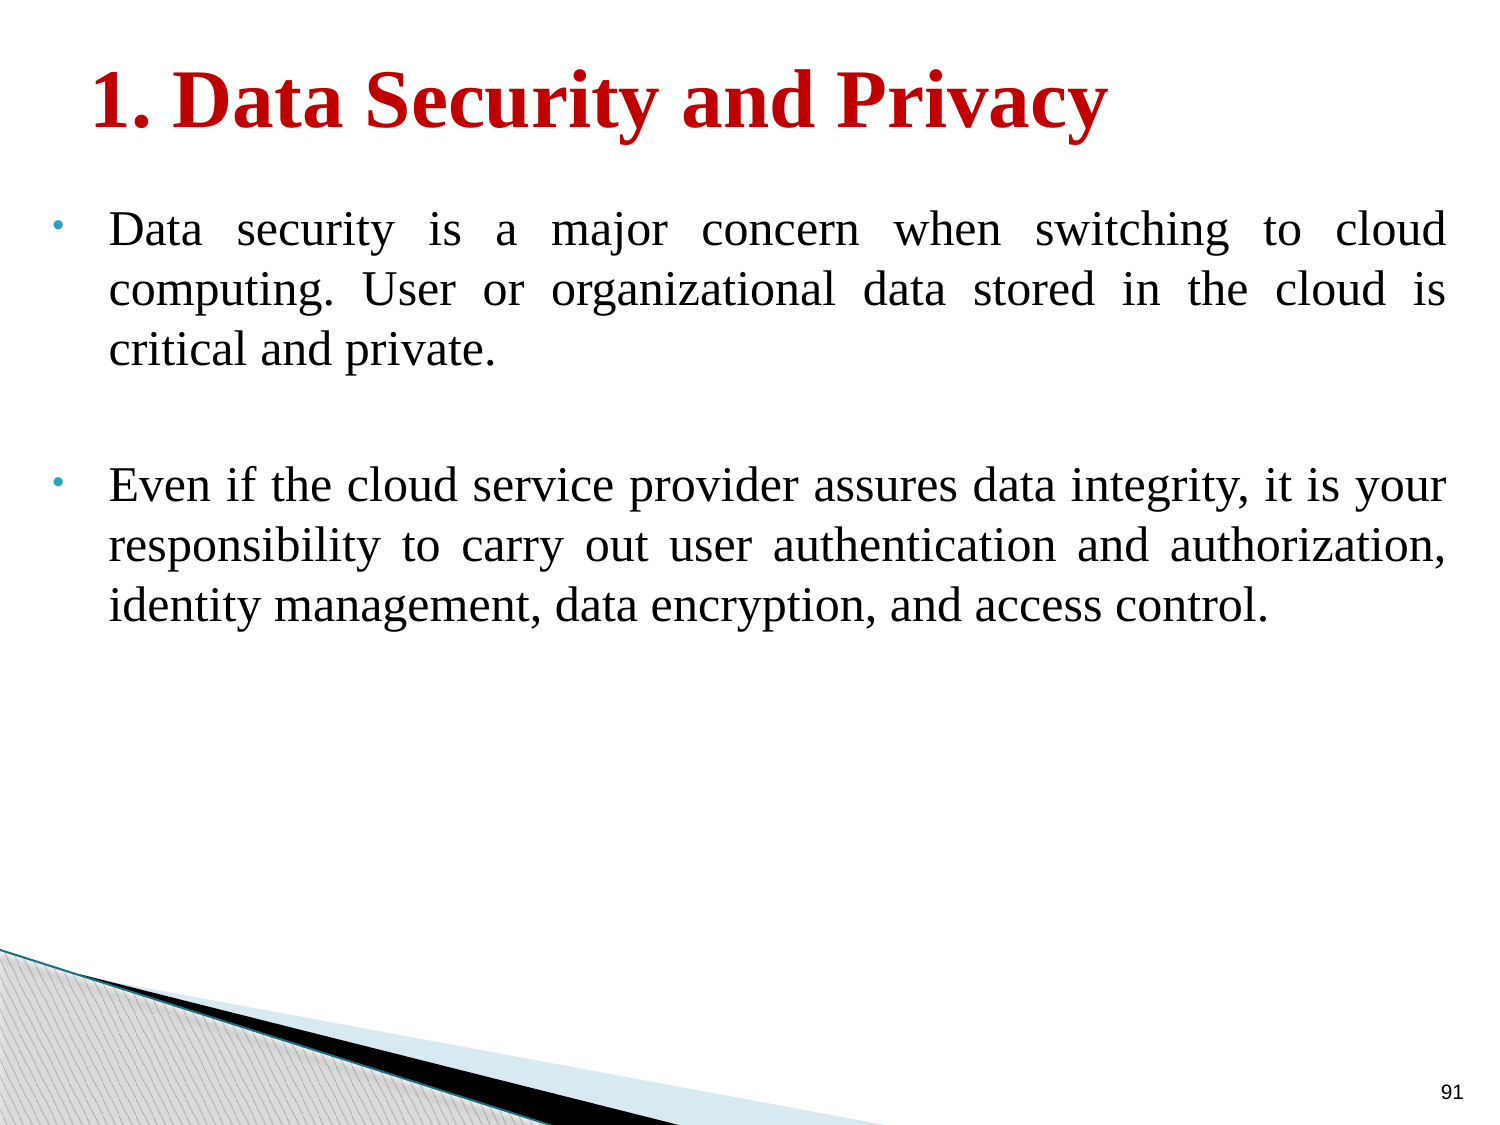

# 1. Data Security and Privacy
Data security is a major concern when switching to cloud computing. User or organizational data stored in the cloud is critical and private.

Even if the cloud service provider assures data integrity, it is your responsibility to carry out user authentication and authorization, identity management, data encryption, and access control.

91